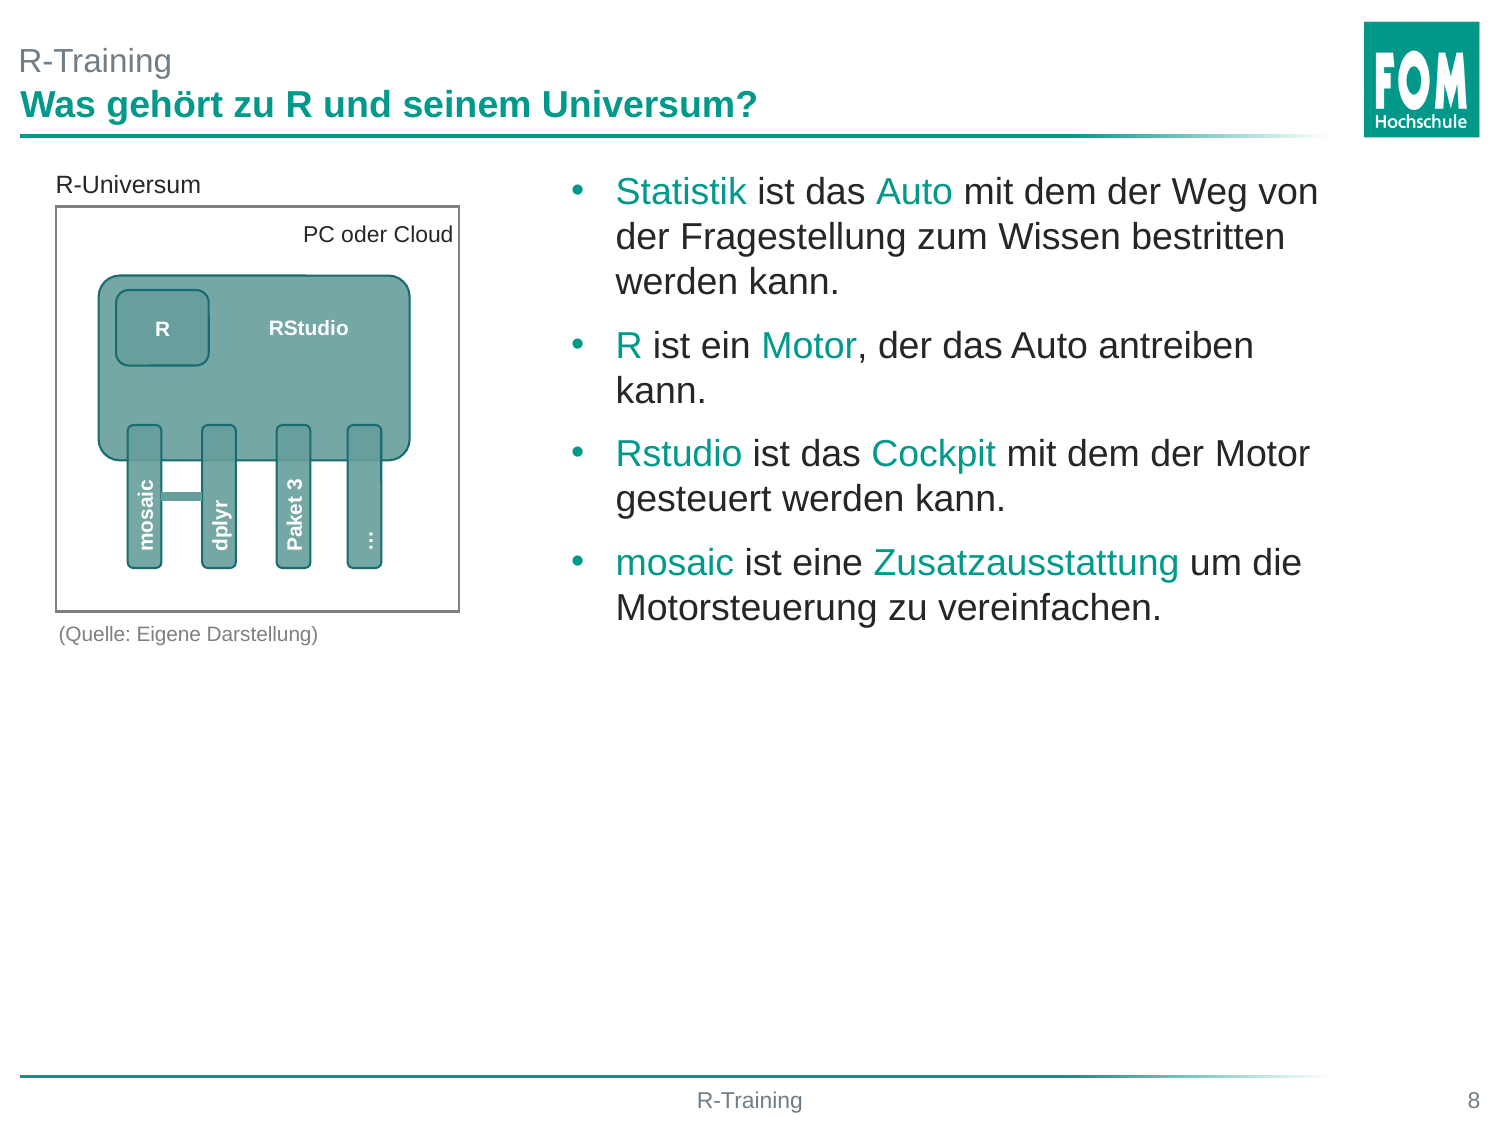

# R-Training
Was gehört zu R und seinem Universum?
Statistik ist das Auto mit dem der Weg von der Fragestellung zum Wissen bestritten werden kann.
R ist ein Motor, der das Auto antreiben kann.
Rstudio ist das Cockpit mit dem der Motor gesteuert werden kann.
mosaic ist eine Zusatzausstattung um die Motorsteuerung zu vereinfachen.
R-Universum

PC oder Cloud

                   RStudio
R
mosaic
dplyr
Paket 3
…
(Quelle: Eigene Darstellung)
R-Training
8